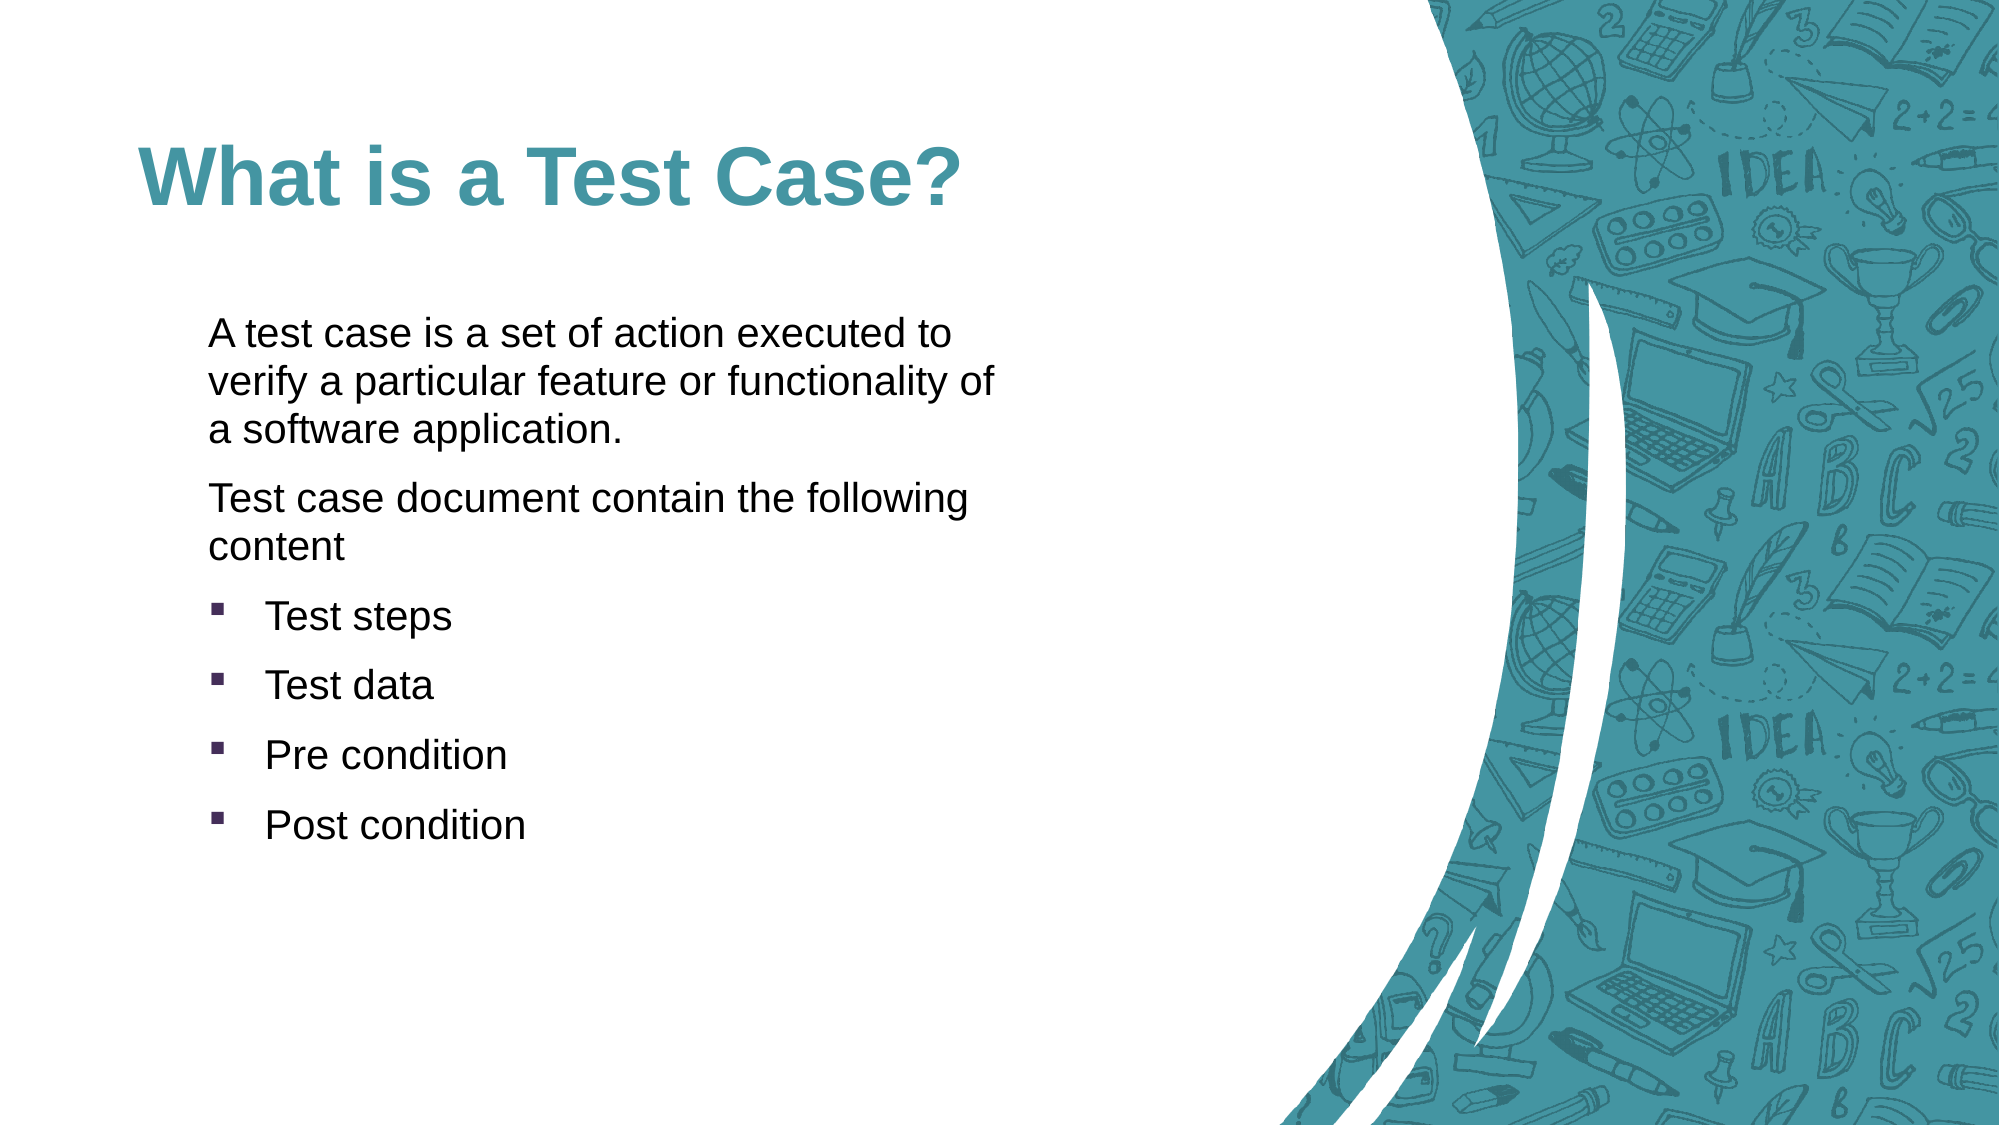

# What is a Test Case?
A test case is a set of action executed to verify a particular feature or functionality of a software application.
Test case document contain the following content
Test steps
Test data
Pre condition
Post condition